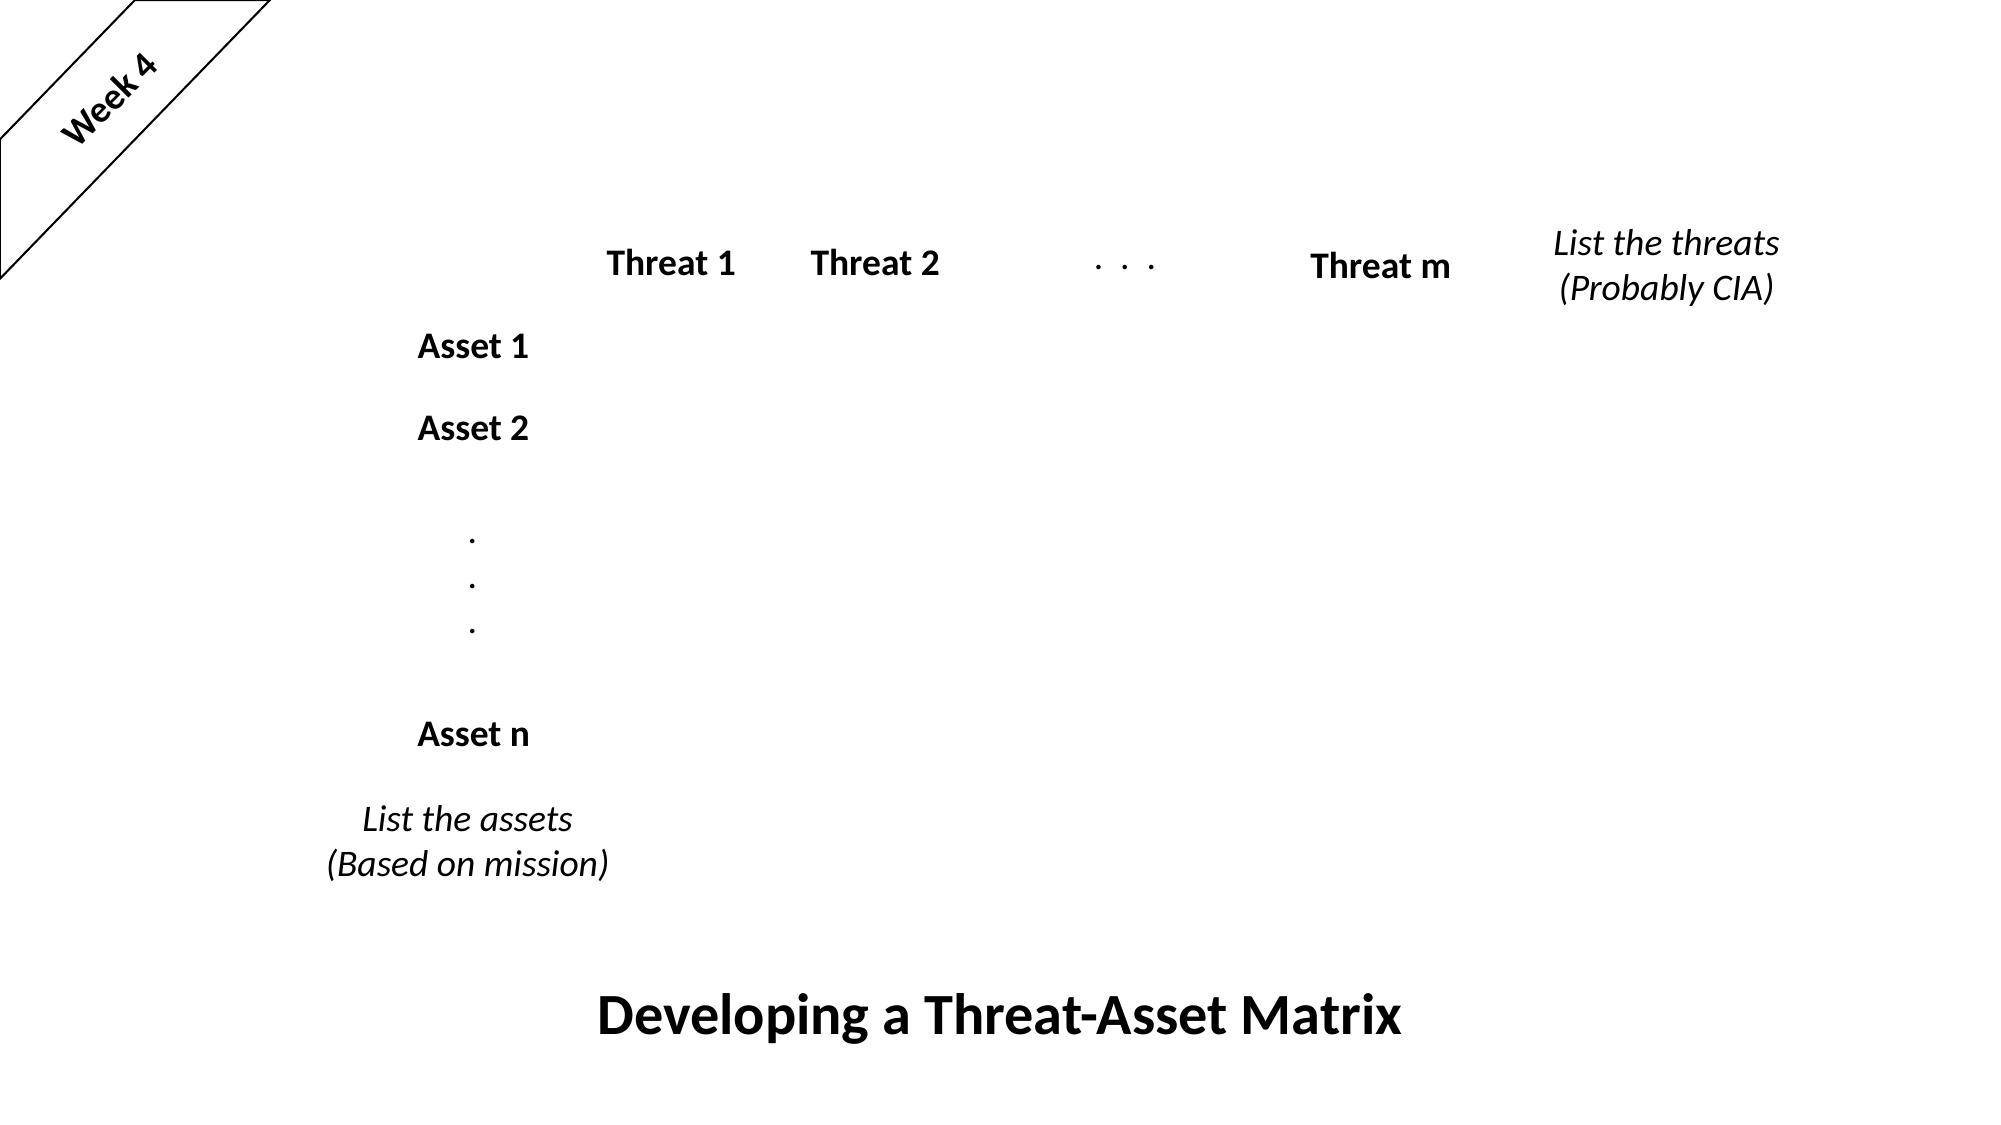

Week 4
List the threats
(Probably CIA)
.  .  .
Threat 1
Threat 2
Threat m
Asset 1
Asset 2
.
.
.
Asset n
List the assets
(Based on mission)
Developing a Threat-Asset Matrix